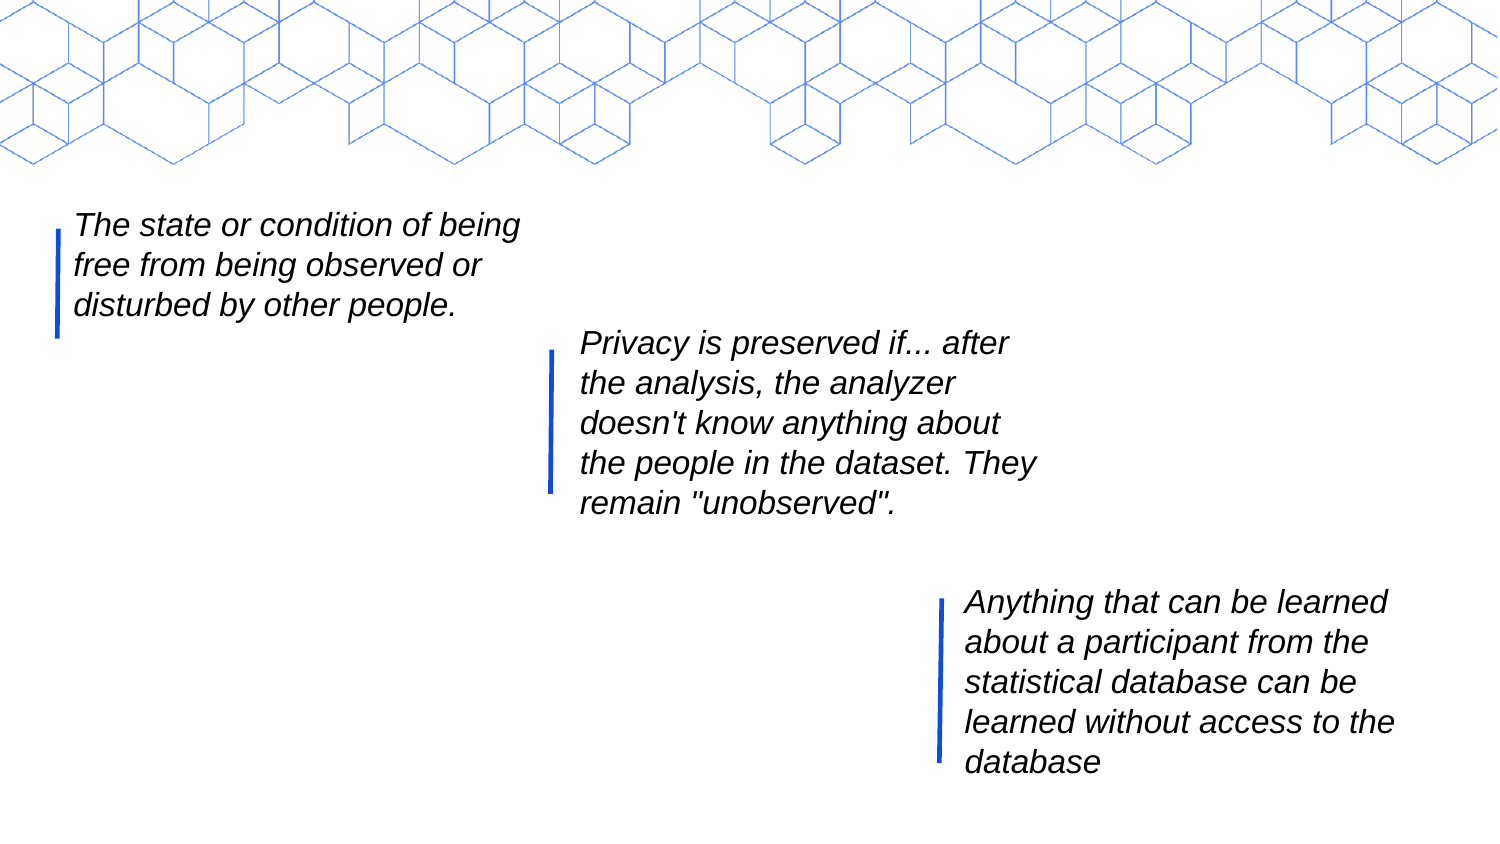

The state or condition of being free from being observed or disturbed by other people.
Privacy is preserved if... after the analysis, the analyzer doesn't know anything about the people in the dataset. They remain "unobserved".
Anything that can be learned about a participant from the statistical database can be learned without access to the database